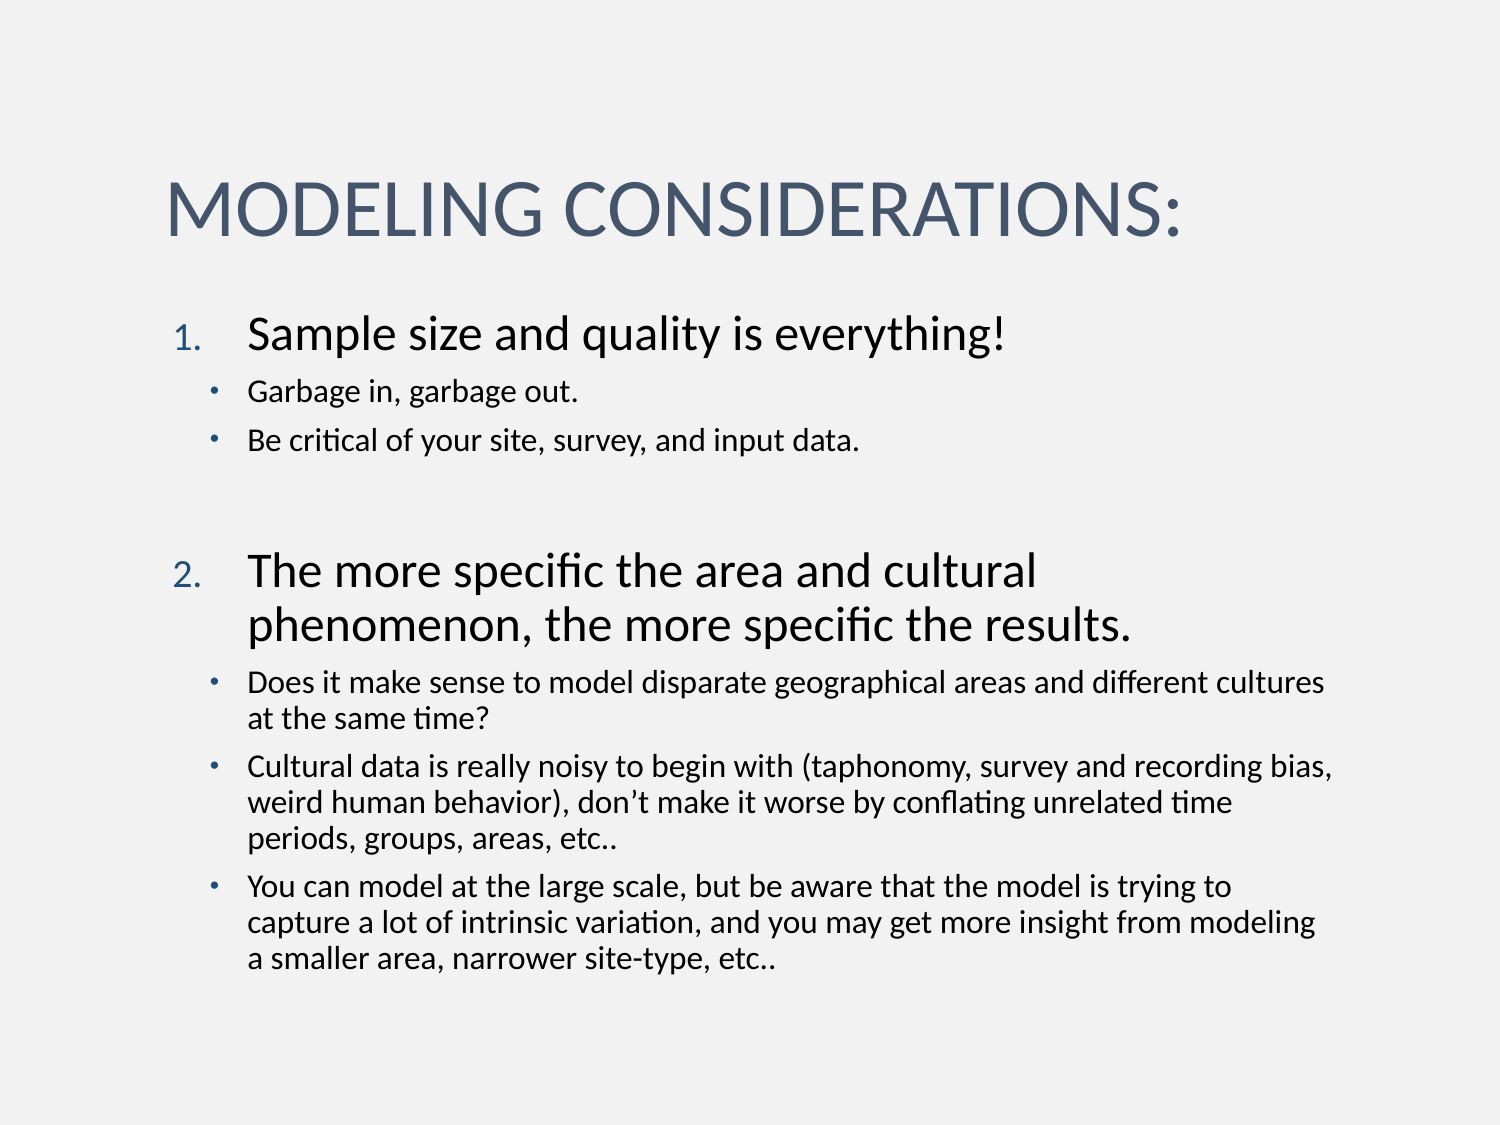

# Modeling considerations:
Sample size and quality is everything!
Garbage in, garbage out.
Be critical of your site, survey, and input data.

The more specific the area and cultural phenomenon, the more specific the results.
Does it make sense to model disparate geographical areas and different cultures at the same time?
Cultural data is really noisy to begin with (taphonomy, survey and recording bias, weird human behavior), don’t make it worse by conflating unrelated time periods, groups, areas, etc..
You can model at the large scale, but be aware that the model is trying to capture a lot of intrinsic variation, and you may get more insight from modeling a smaller area, narrower site-type, etc..